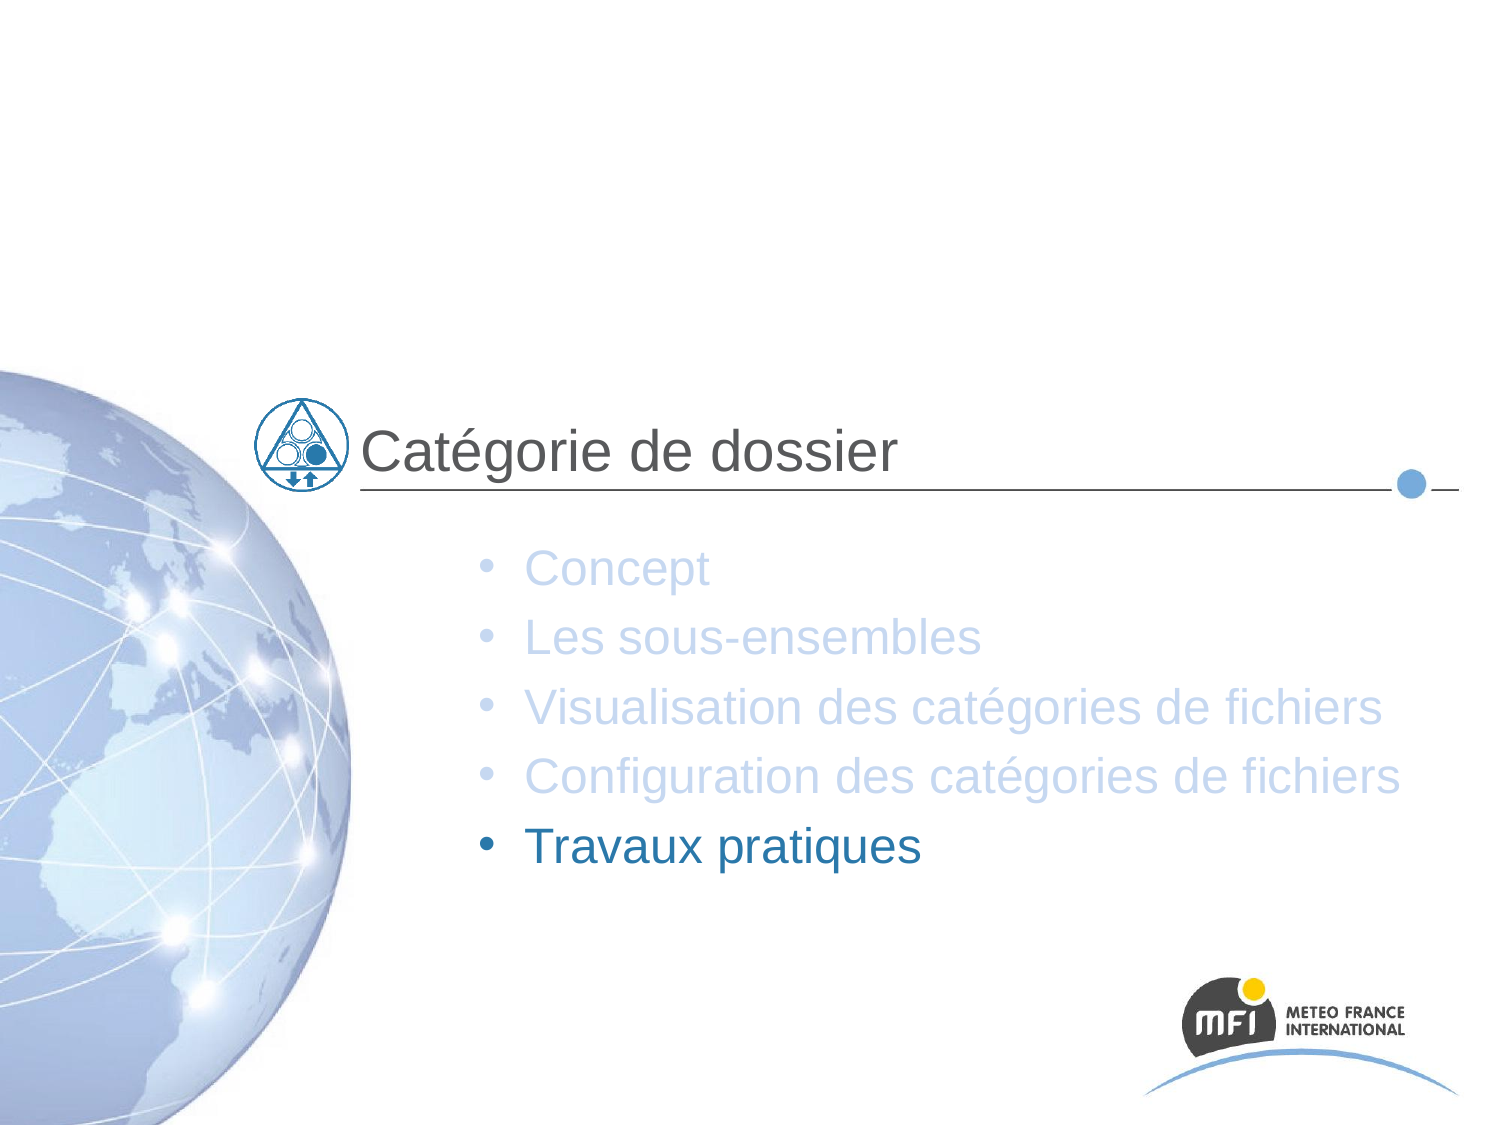

# Catégorie de dossier
Concept
Les sous-ensembles
Visualisation des catégories de fichiers
Configuration des catégories de fichiers
Travaux pratiques